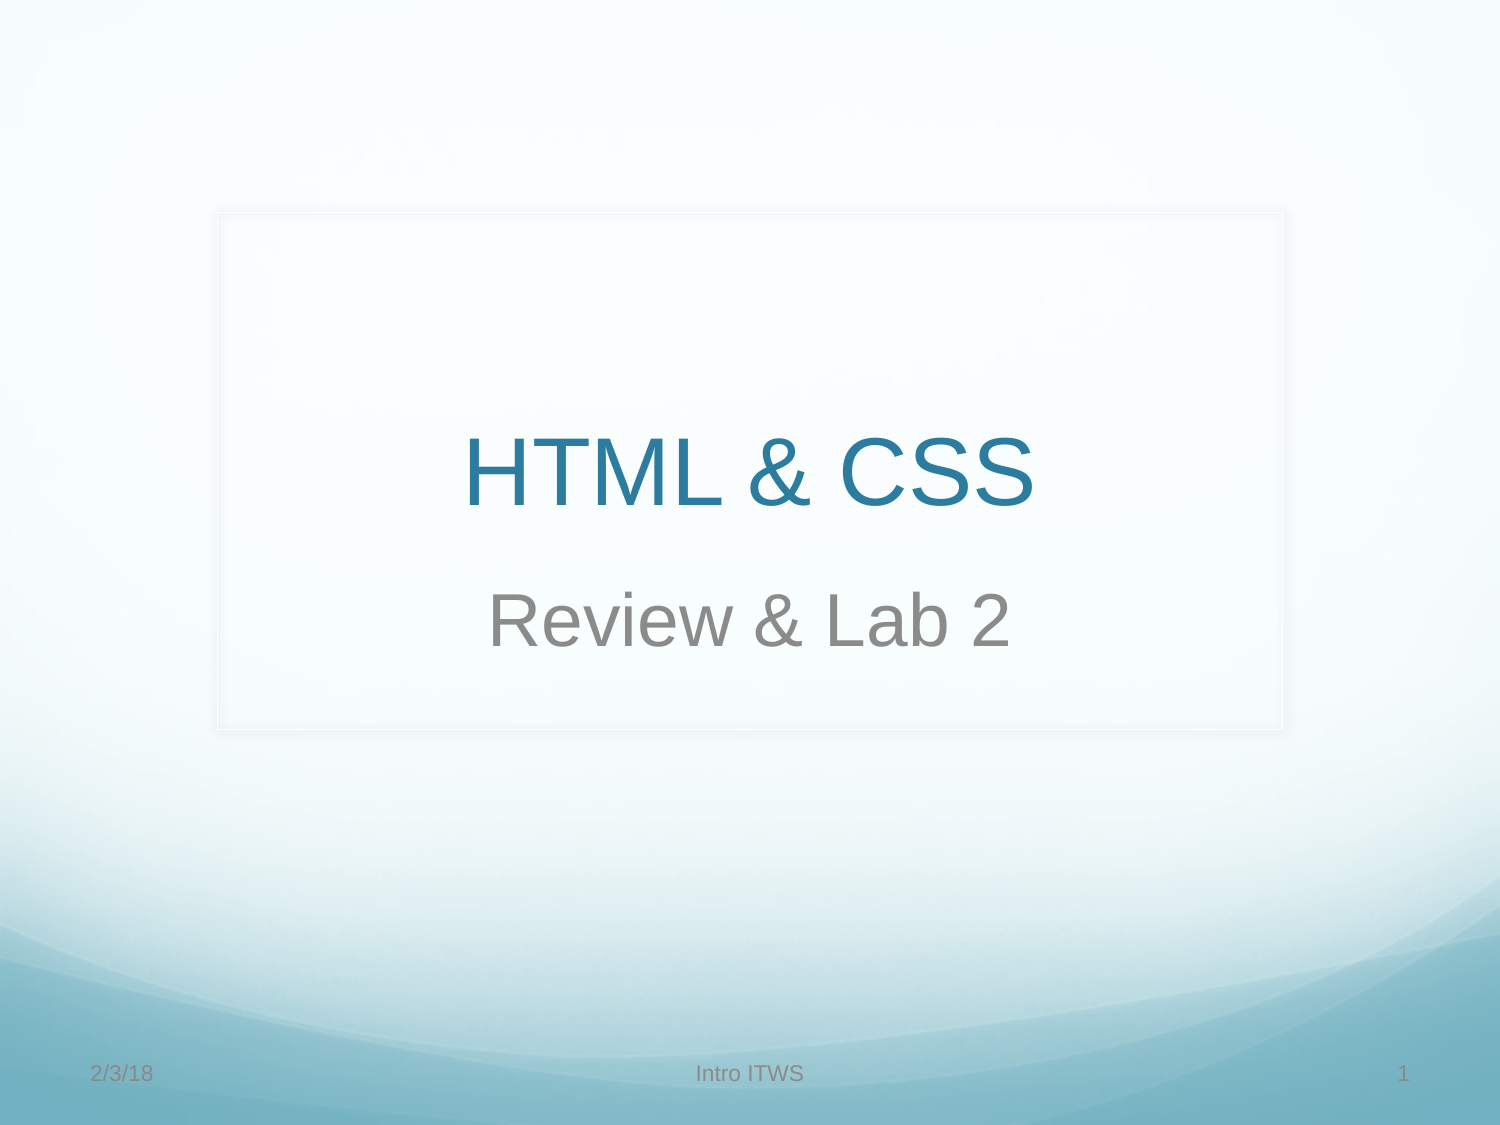

# HTML & CSS
Review & Lab 2
2/3/18
Intro ITWS
1